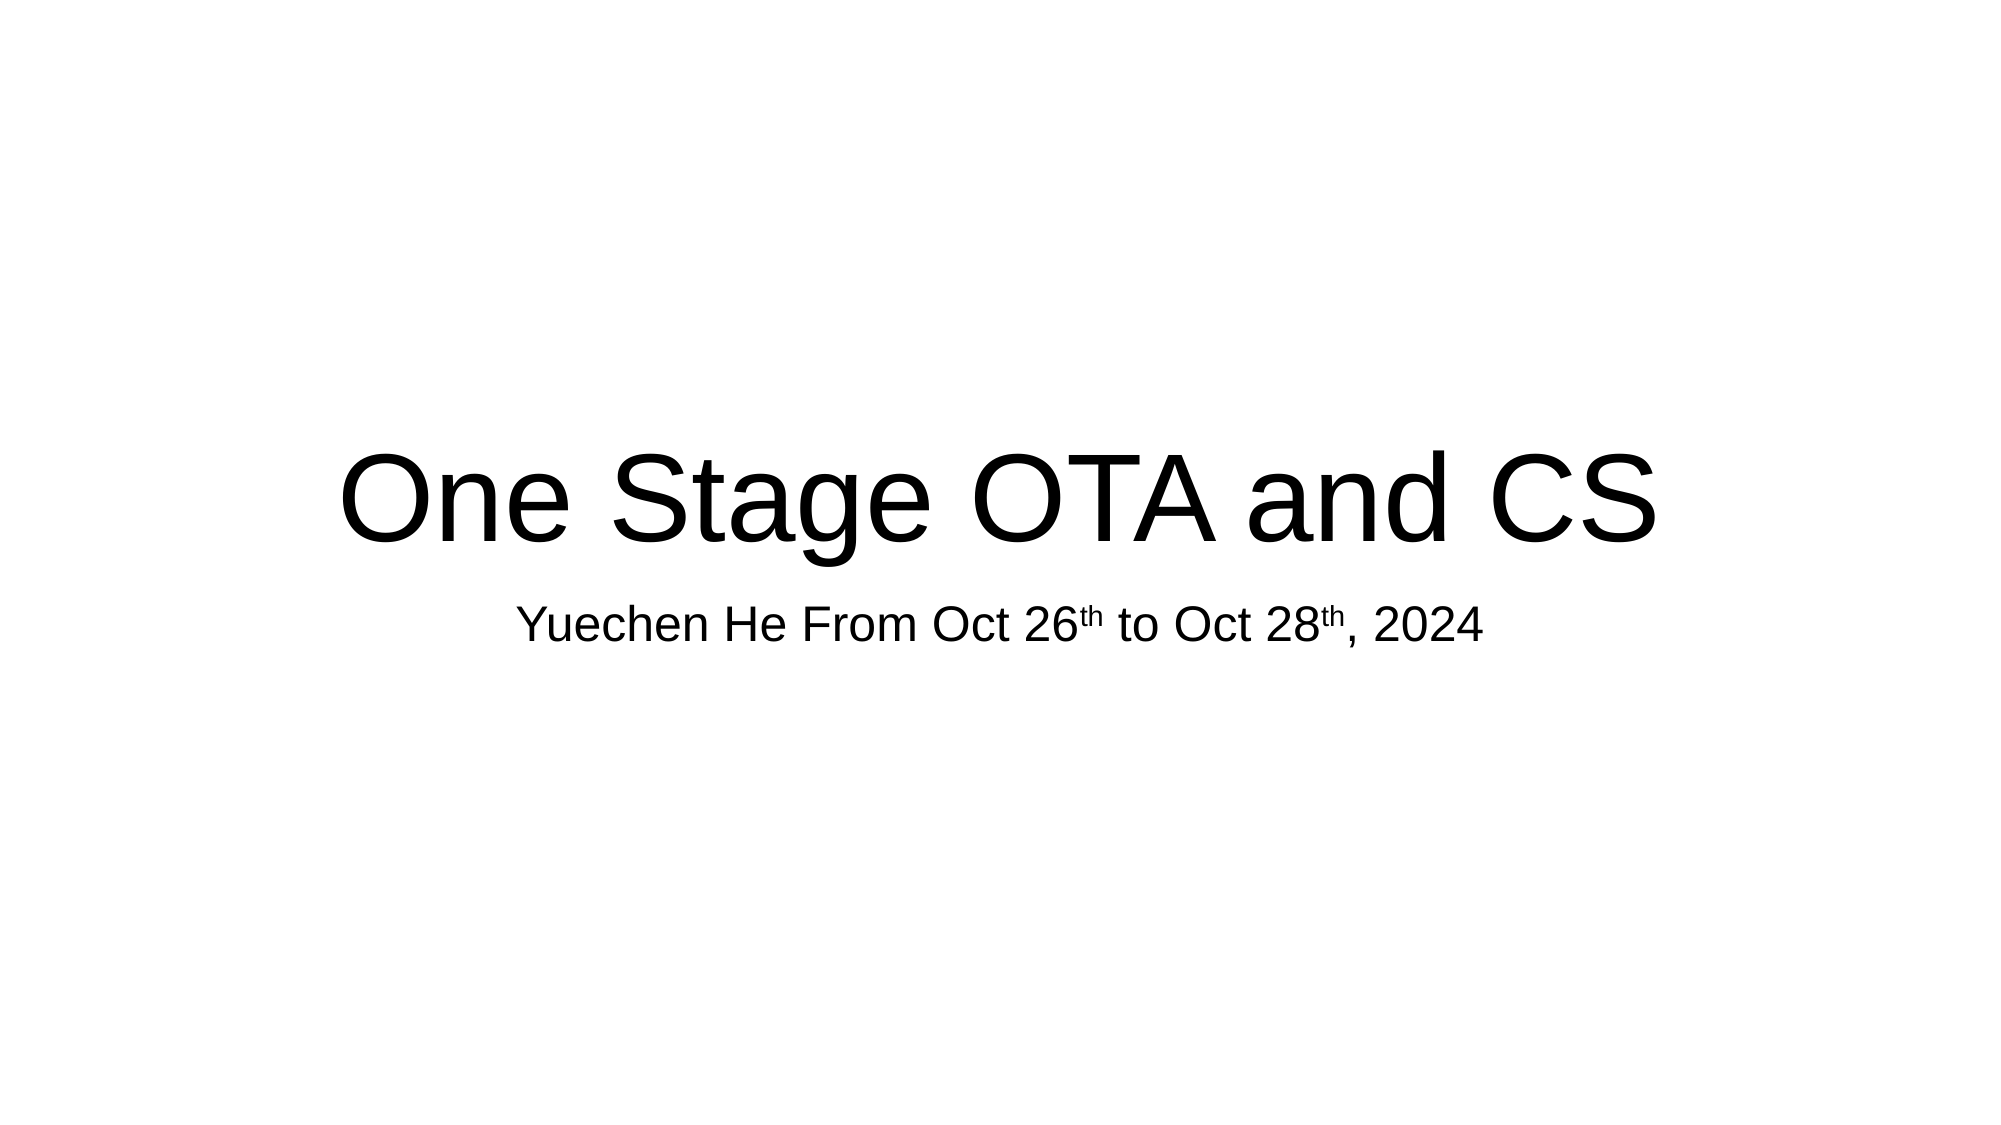

# One Stage OTA and CS
Yuechen He From Oct 26th to Oct 28th, 2024